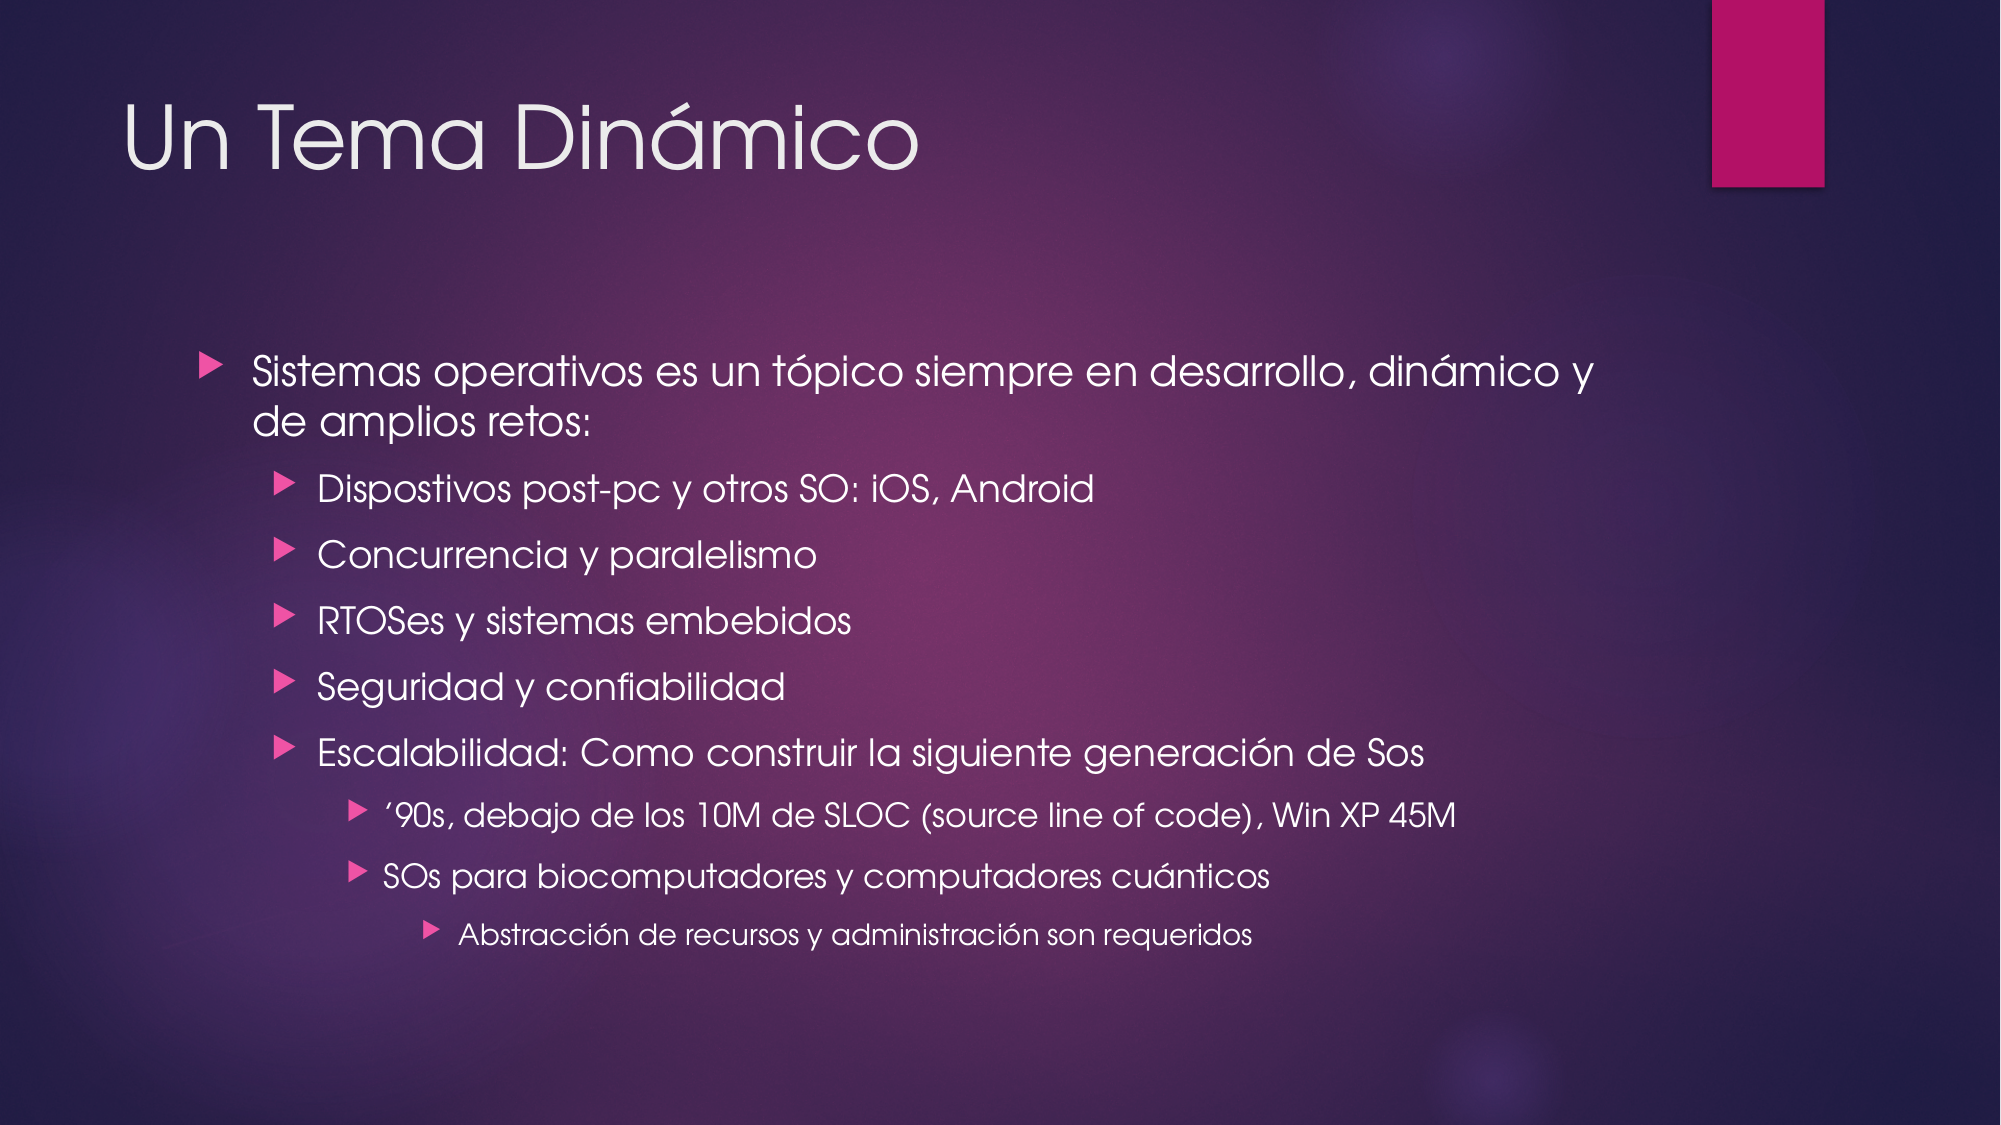

# Un Tema Dinámico
Sistemas operativos es un tópico siempre en desarrollo, dinámico y de amplios retos:
Dispostivos post-pc y otros SO: iOS, Android
Concurrencia y paralelismo
RTOSes y sistemas embebidos
Seguridad y confiabilidad
Escalabilidad: Como construir la siguiente generación de Sos
’90s, debajo de los 10M de SLOC (source line of code), Win XP 45M
SOs para biocomputadores y computadores cuánticos
Abstracción de recursos y administración son requeridos